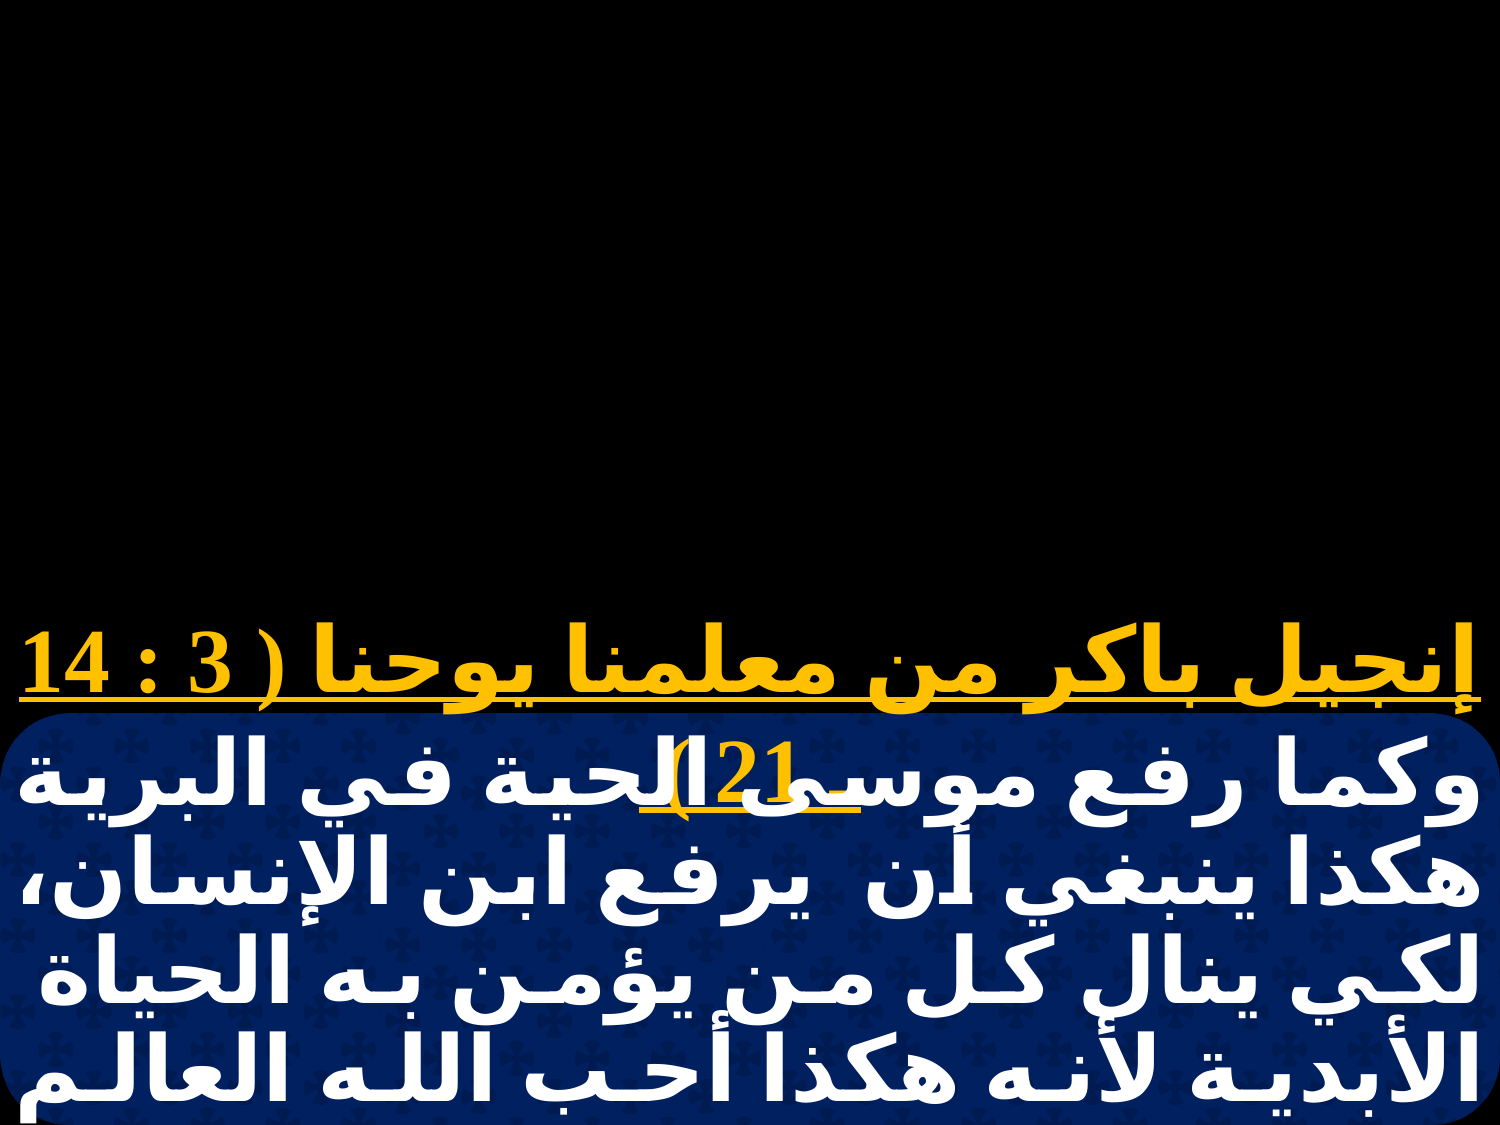

إنجيل باكر من معلمنا يوحنا ( 3 : 14 ـ 21 )
وكما رفع موسى الحية في البرية هكذا ينبغي أن  يرفع ابن الإنسان، لكي ينال كل من يؤمن به الحياة  الأبدية لأنه هكذا أحب الله العالم حتى بذل ابنه  الوحيد، لكي لا يهلك كل من يؤمن به، بل ينال